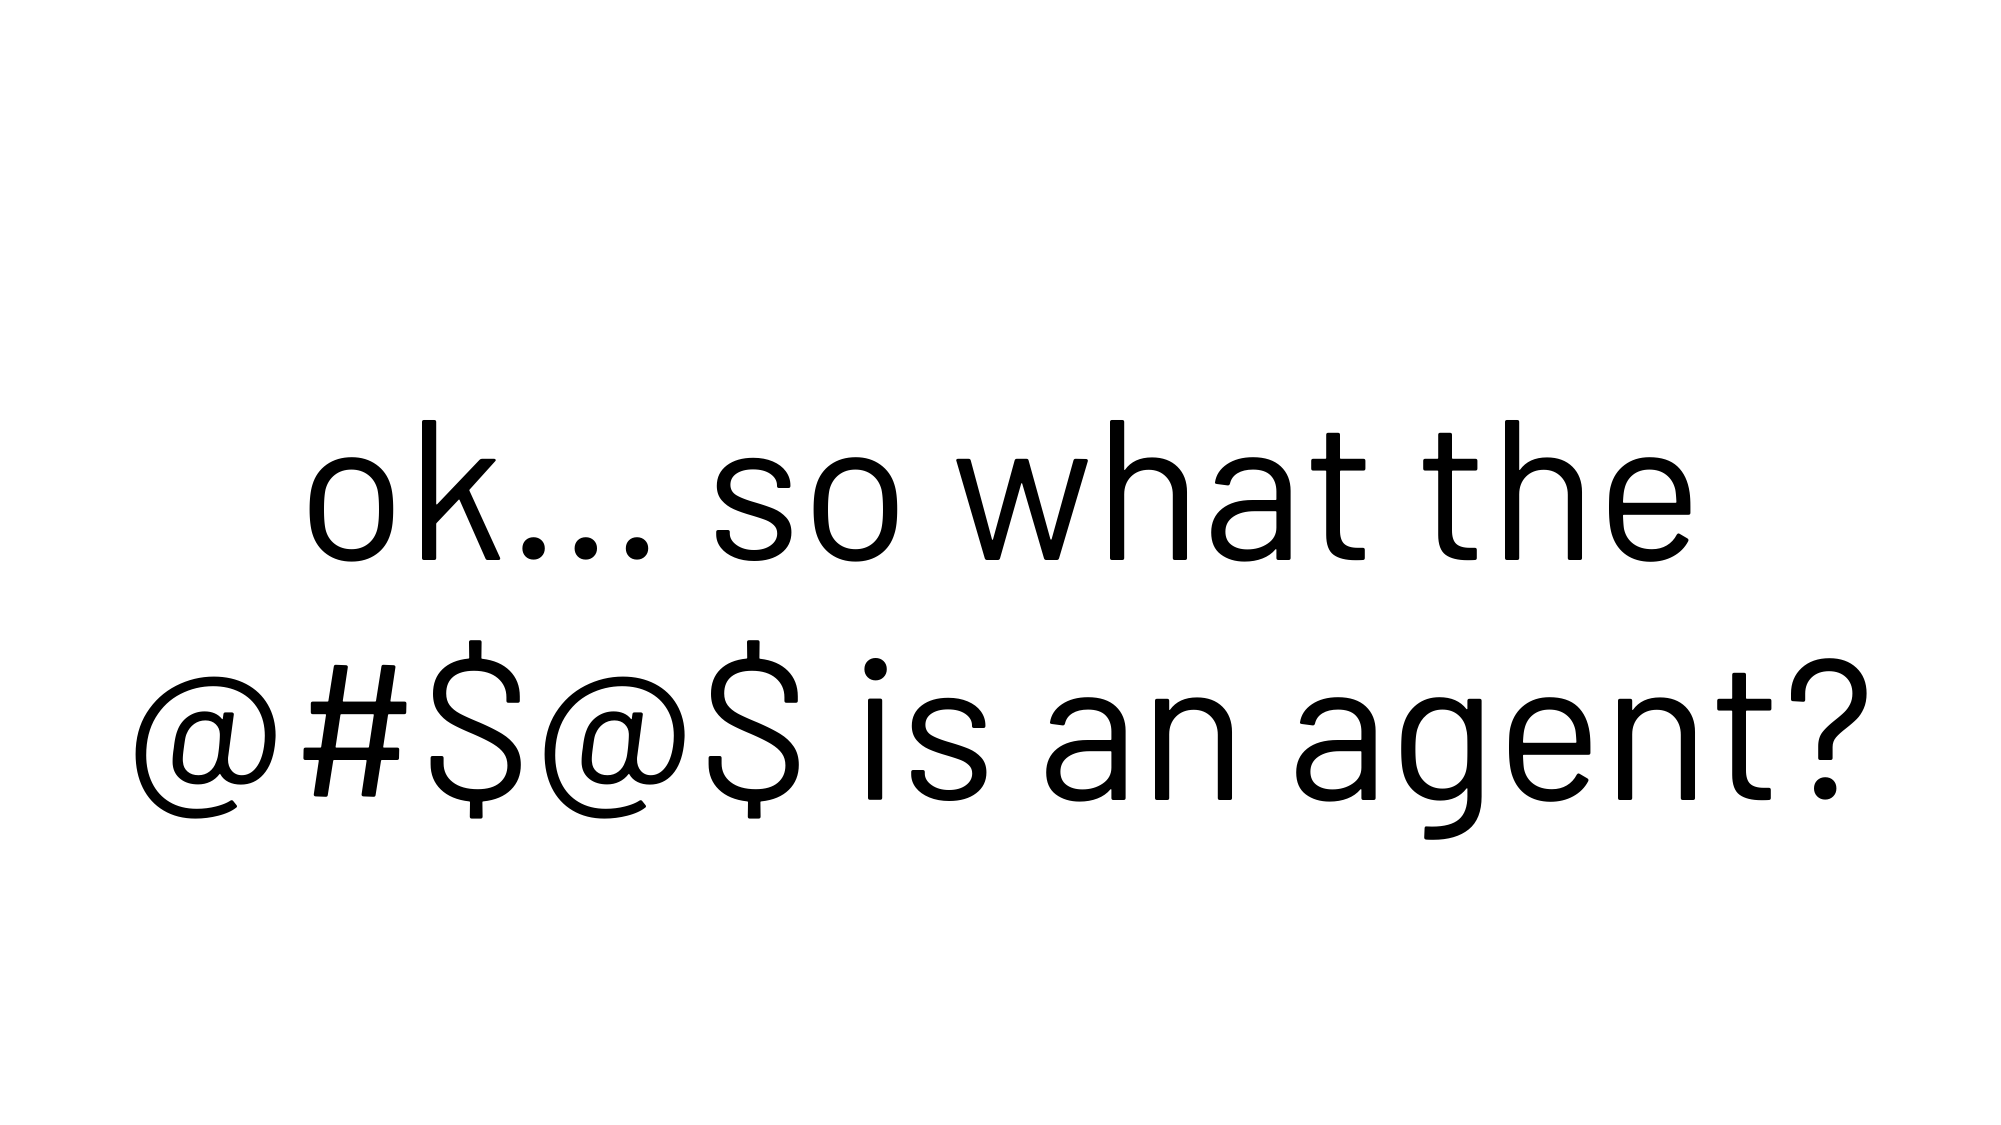

ok… so what the
@#$@$ is an agent?